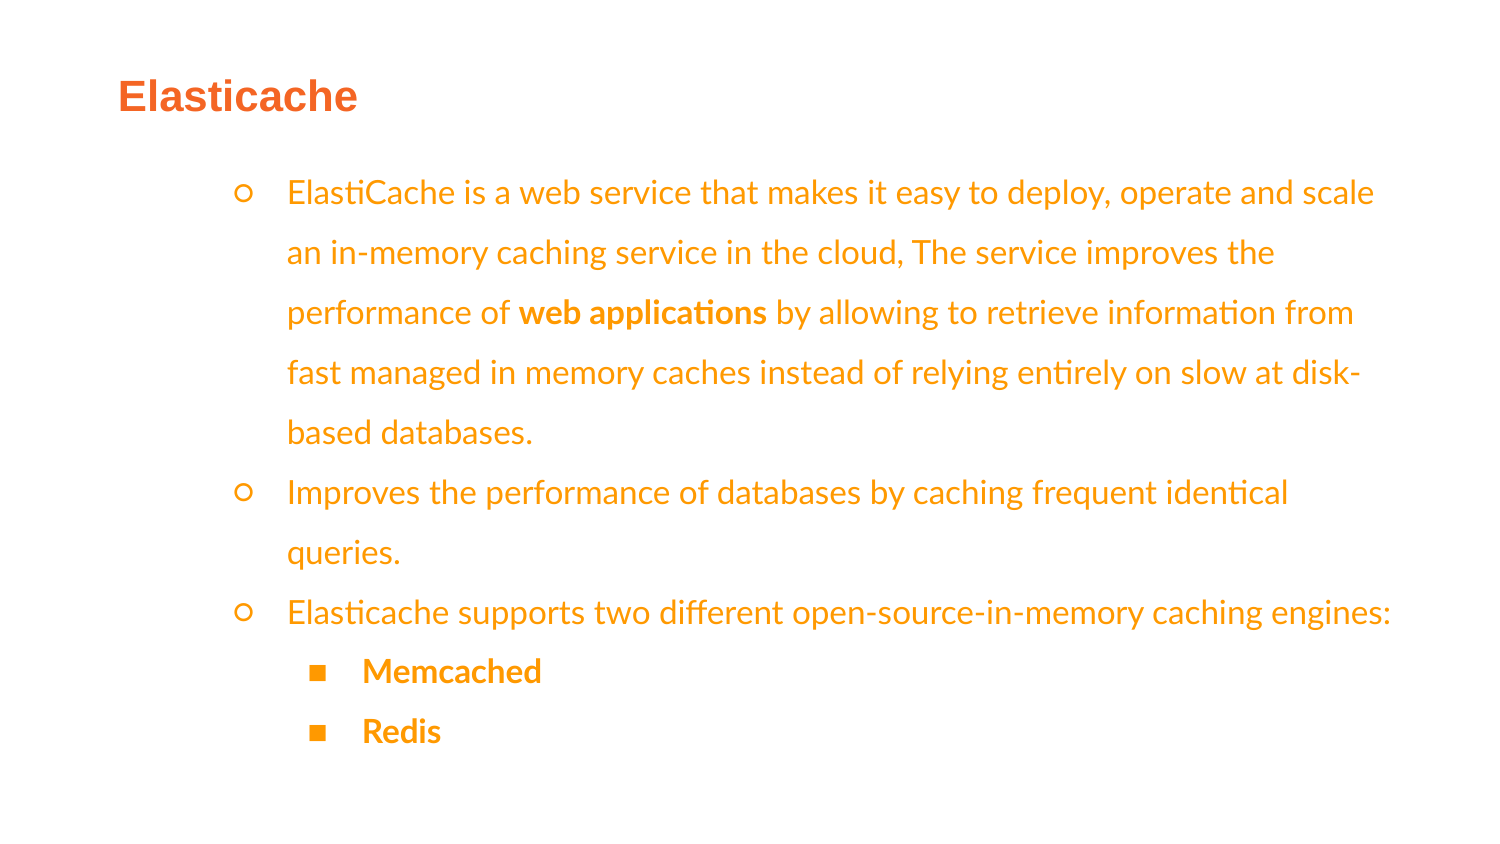

Elasticache
ElastiCache is a web service that makes it easy to deploy, operate and scale an in-memory caching service in the cloud, The service improves the performance of web applications by allowing to retrieve information from fast managed in memory caches instead of relying entirely on slow at disk-based databases.
Improves the performance of databases by caching frequent identical queries.
Elasticache supports two different open-source-in-memory caching engines:
Memcached
Redis